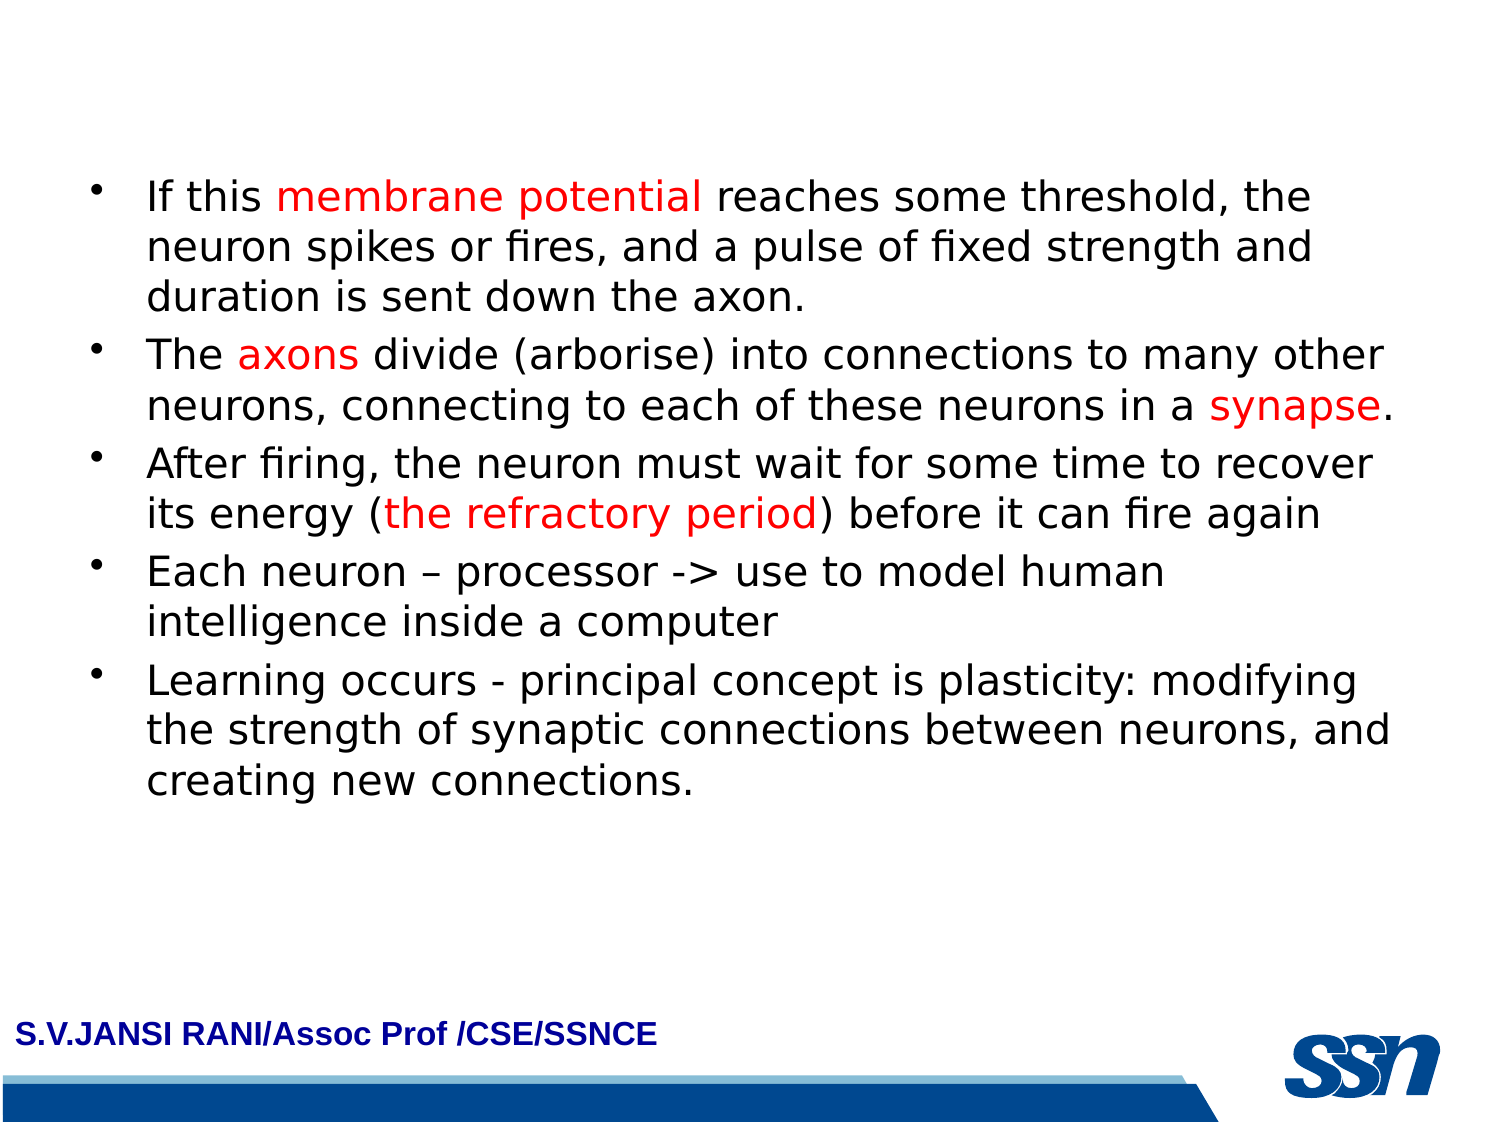

#
If this membrane potential reaches some threshold, the neuron spikes or fires, and a pulse of fixed strength and duration is sent down the axon.
The axons divide (arborise) into connections to many other neurons, connecting to each of these neurons in a synapse.
After firing, the neuron must wait for some time to recover its energy (the refractory period) before it can fire again
Each neuron – processor -> use to model human intelligence inside a computer
Learning occurs - principal concept is plasticity: modifying the strength of synaptic connections between neurons, and creating new connections.